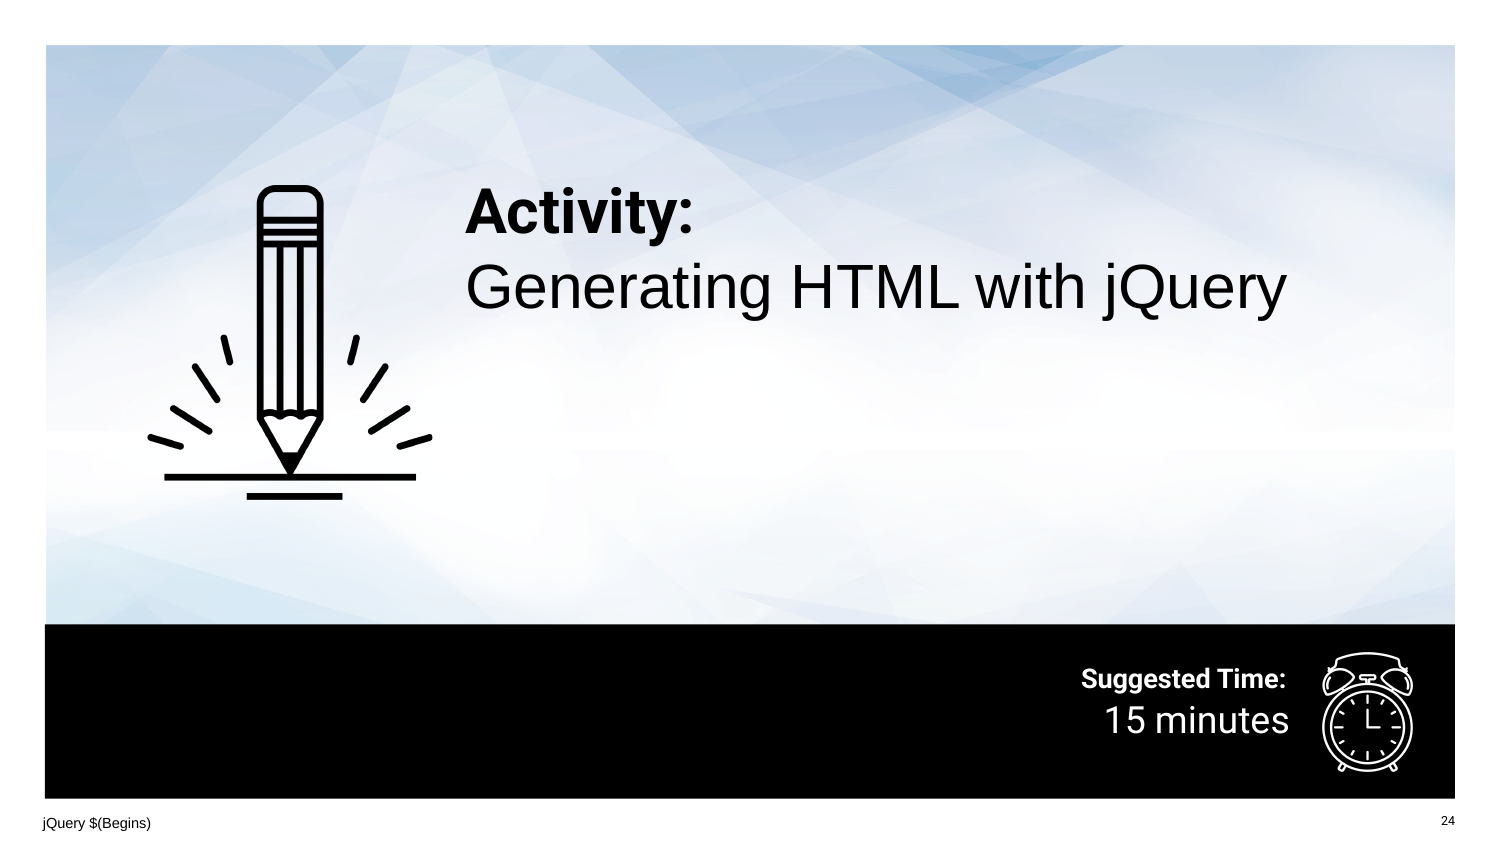

Activity:
Generating HTML with jQuery

# 15 minutes
jQuery $(Begins)